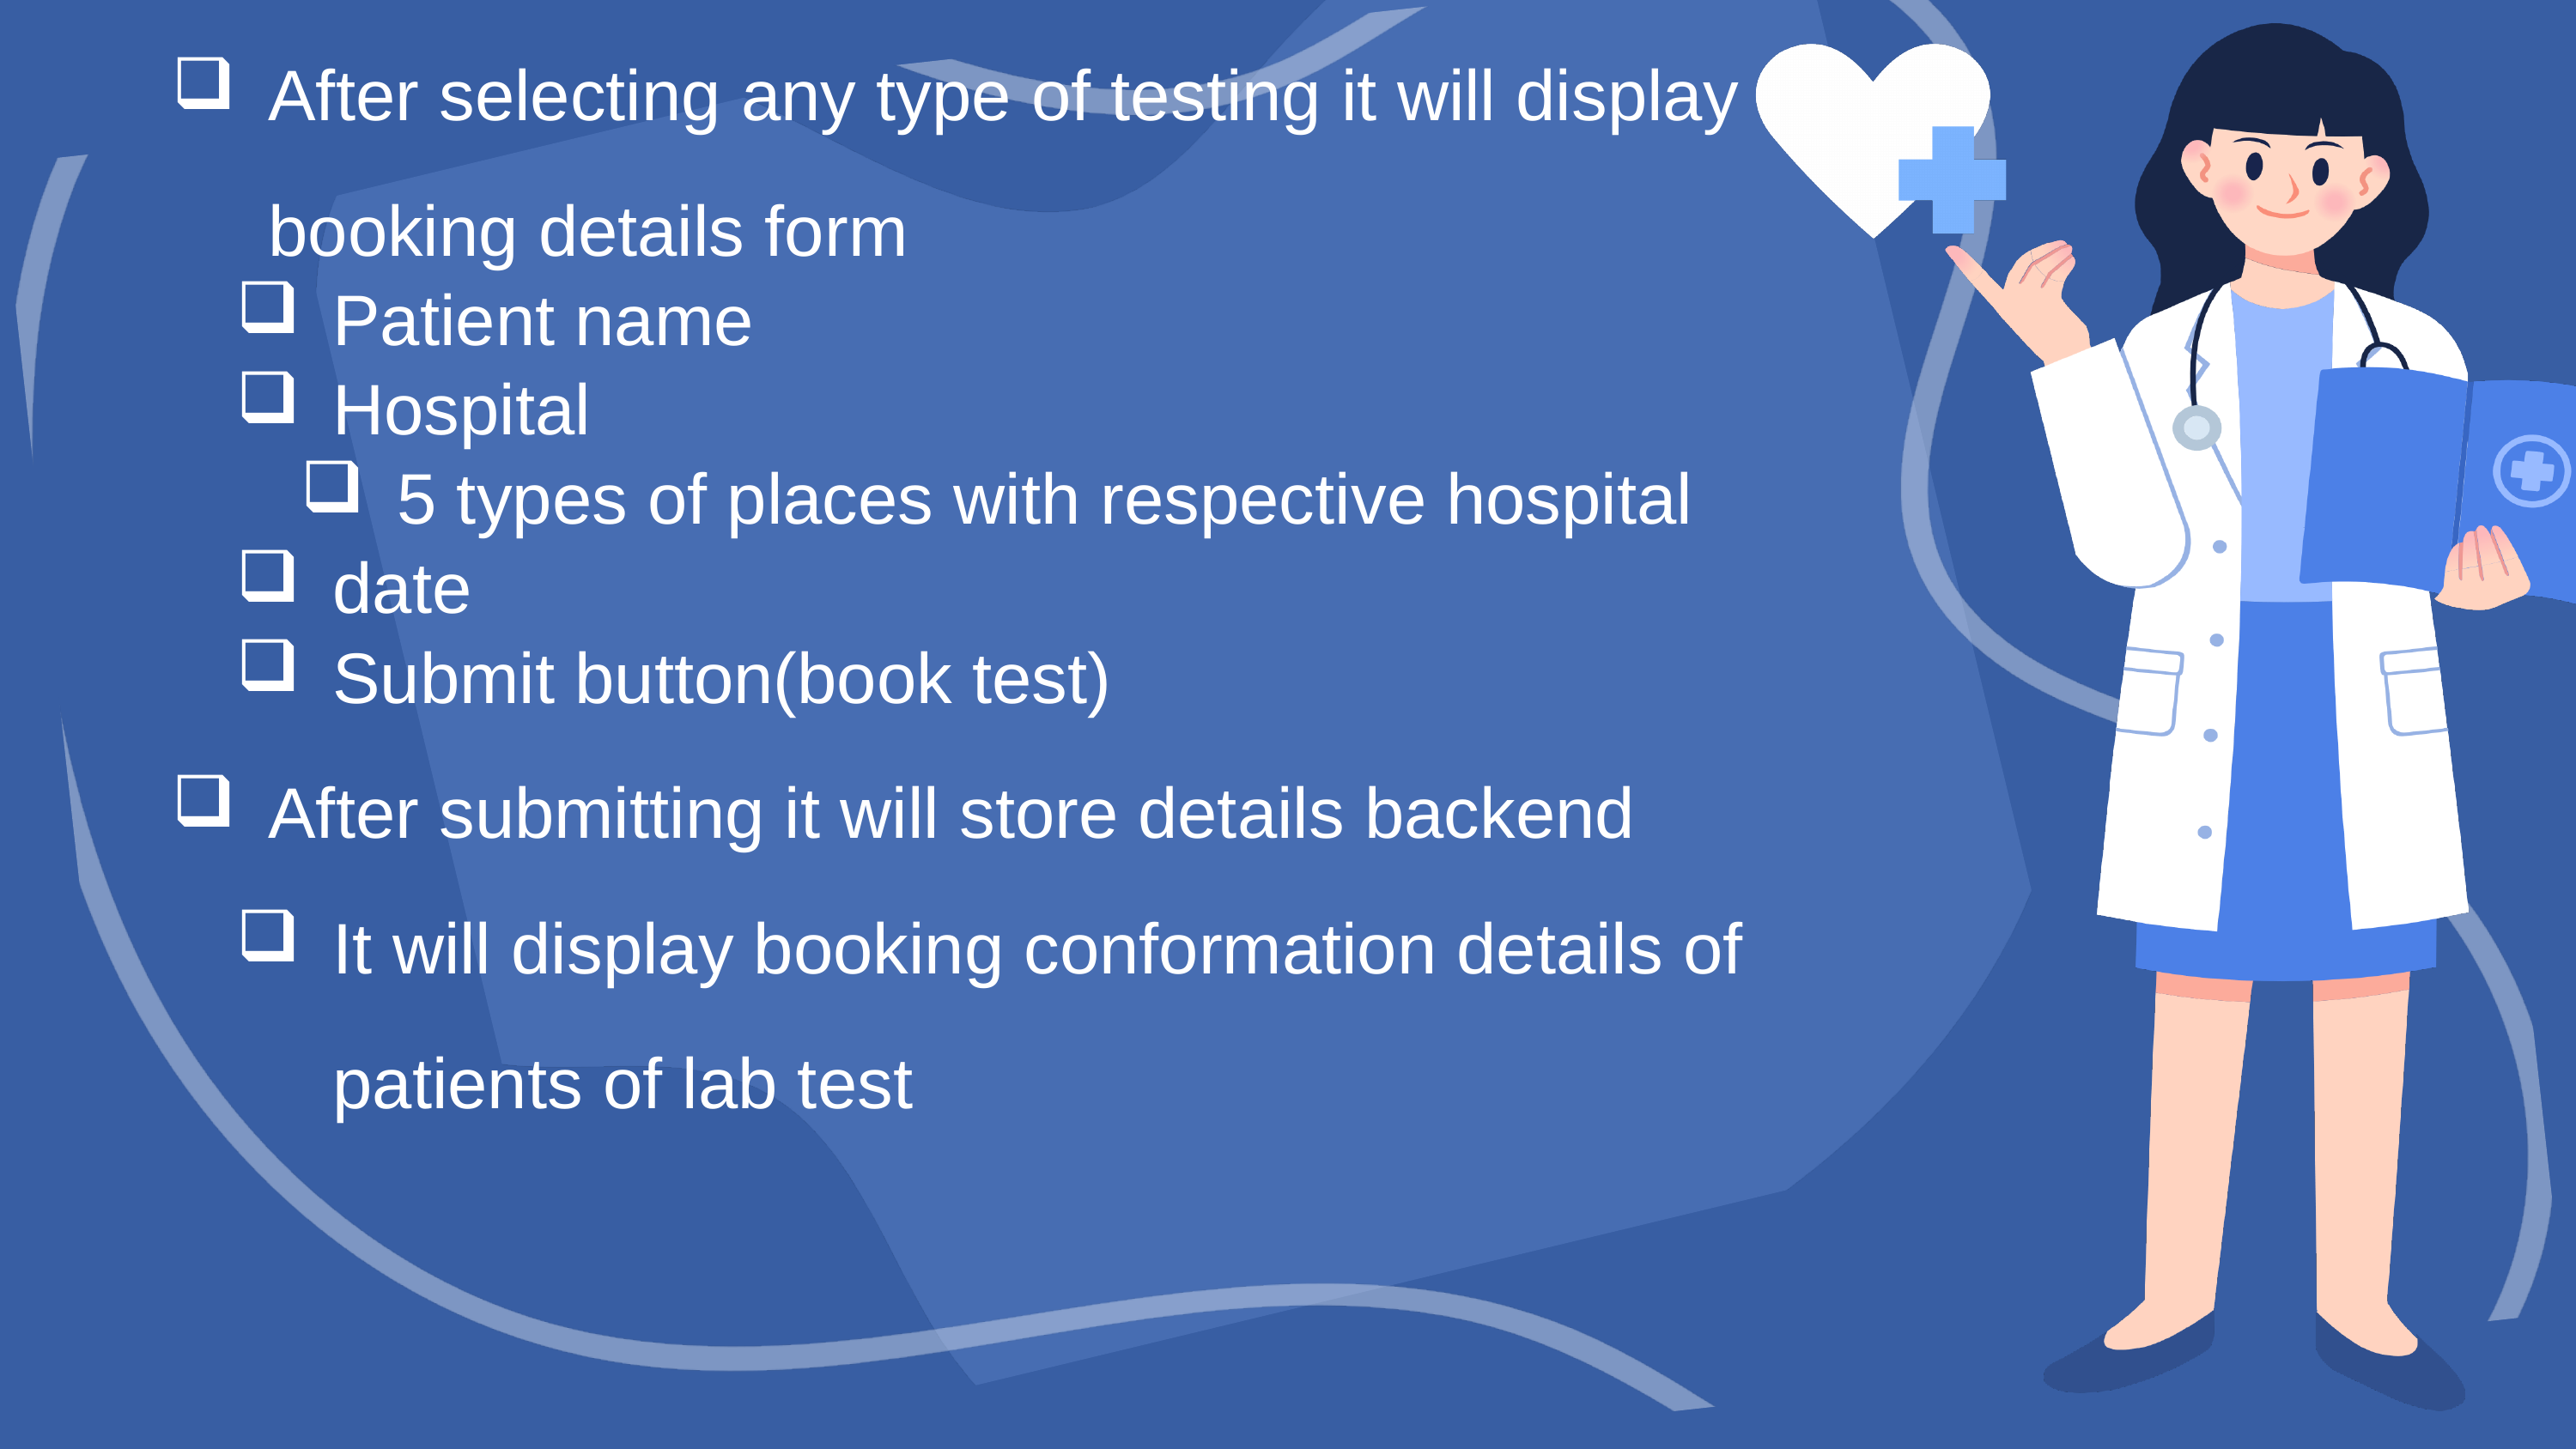

After selecting any type of testing it will display booking details form
Patient name
Hospital
5 types of places with respective hospital
date
Submit button(book test)
After submitting it will store details backend
It will display booking conformation details of patients of lab test